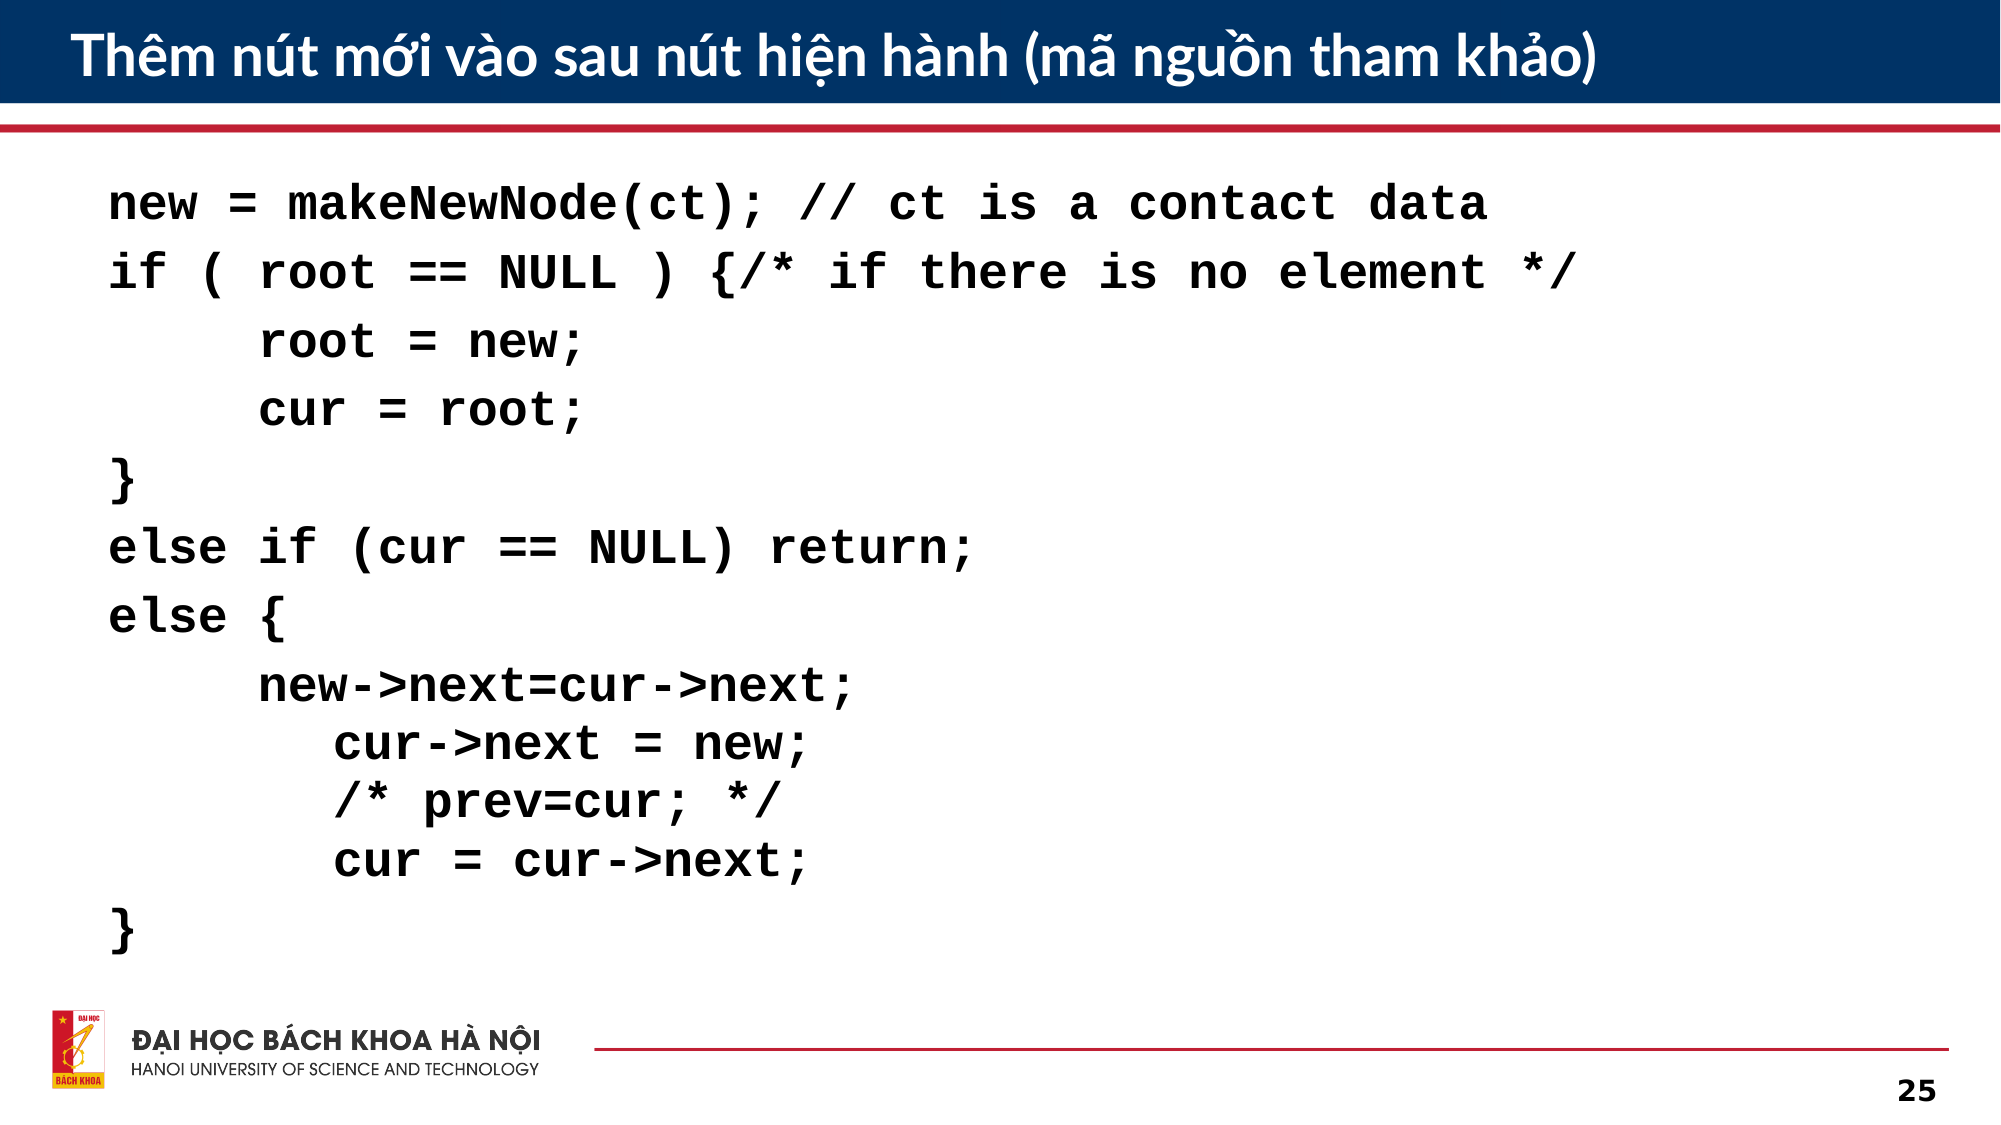

# Thêm nút mới vào sau nút hiện hành (mã nguồn tham khảo)
	new = makeNewNode(ct); // ct is a contact data
	if ( root == NULL ) {/* if there is no element */
		root = new;
		cur = root;
	}
	else if (cur == NULL) return;
 	else {
   	new->next=cur->next;
		cur->next = new;
		/* prev=cur; */
		cur = cur->next;
	}

25